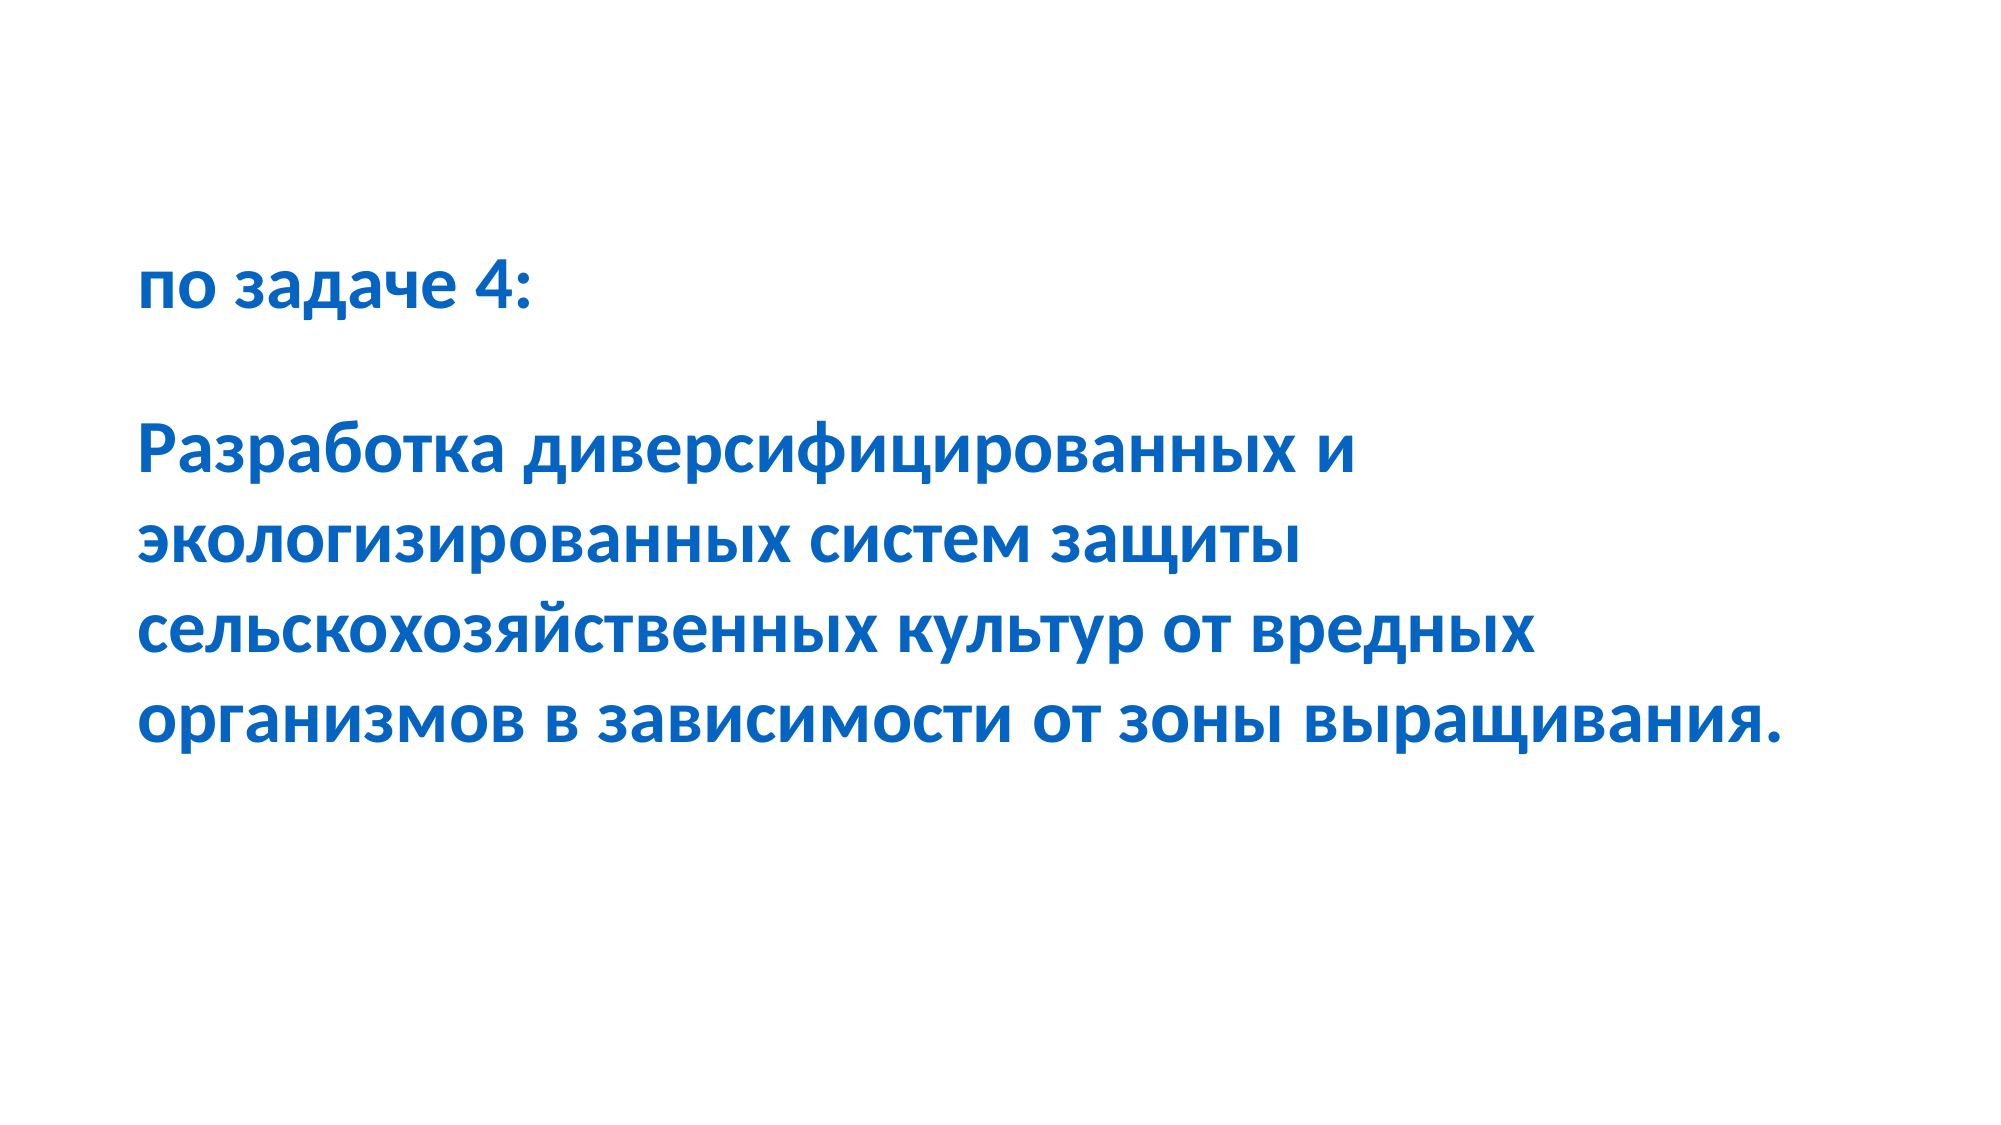

по задаче 4:

Разработка диверсифицированных и экологизированных систем защиты сельскохозяйственных культур от вредных организмов в зависимости от зоны выращивания.